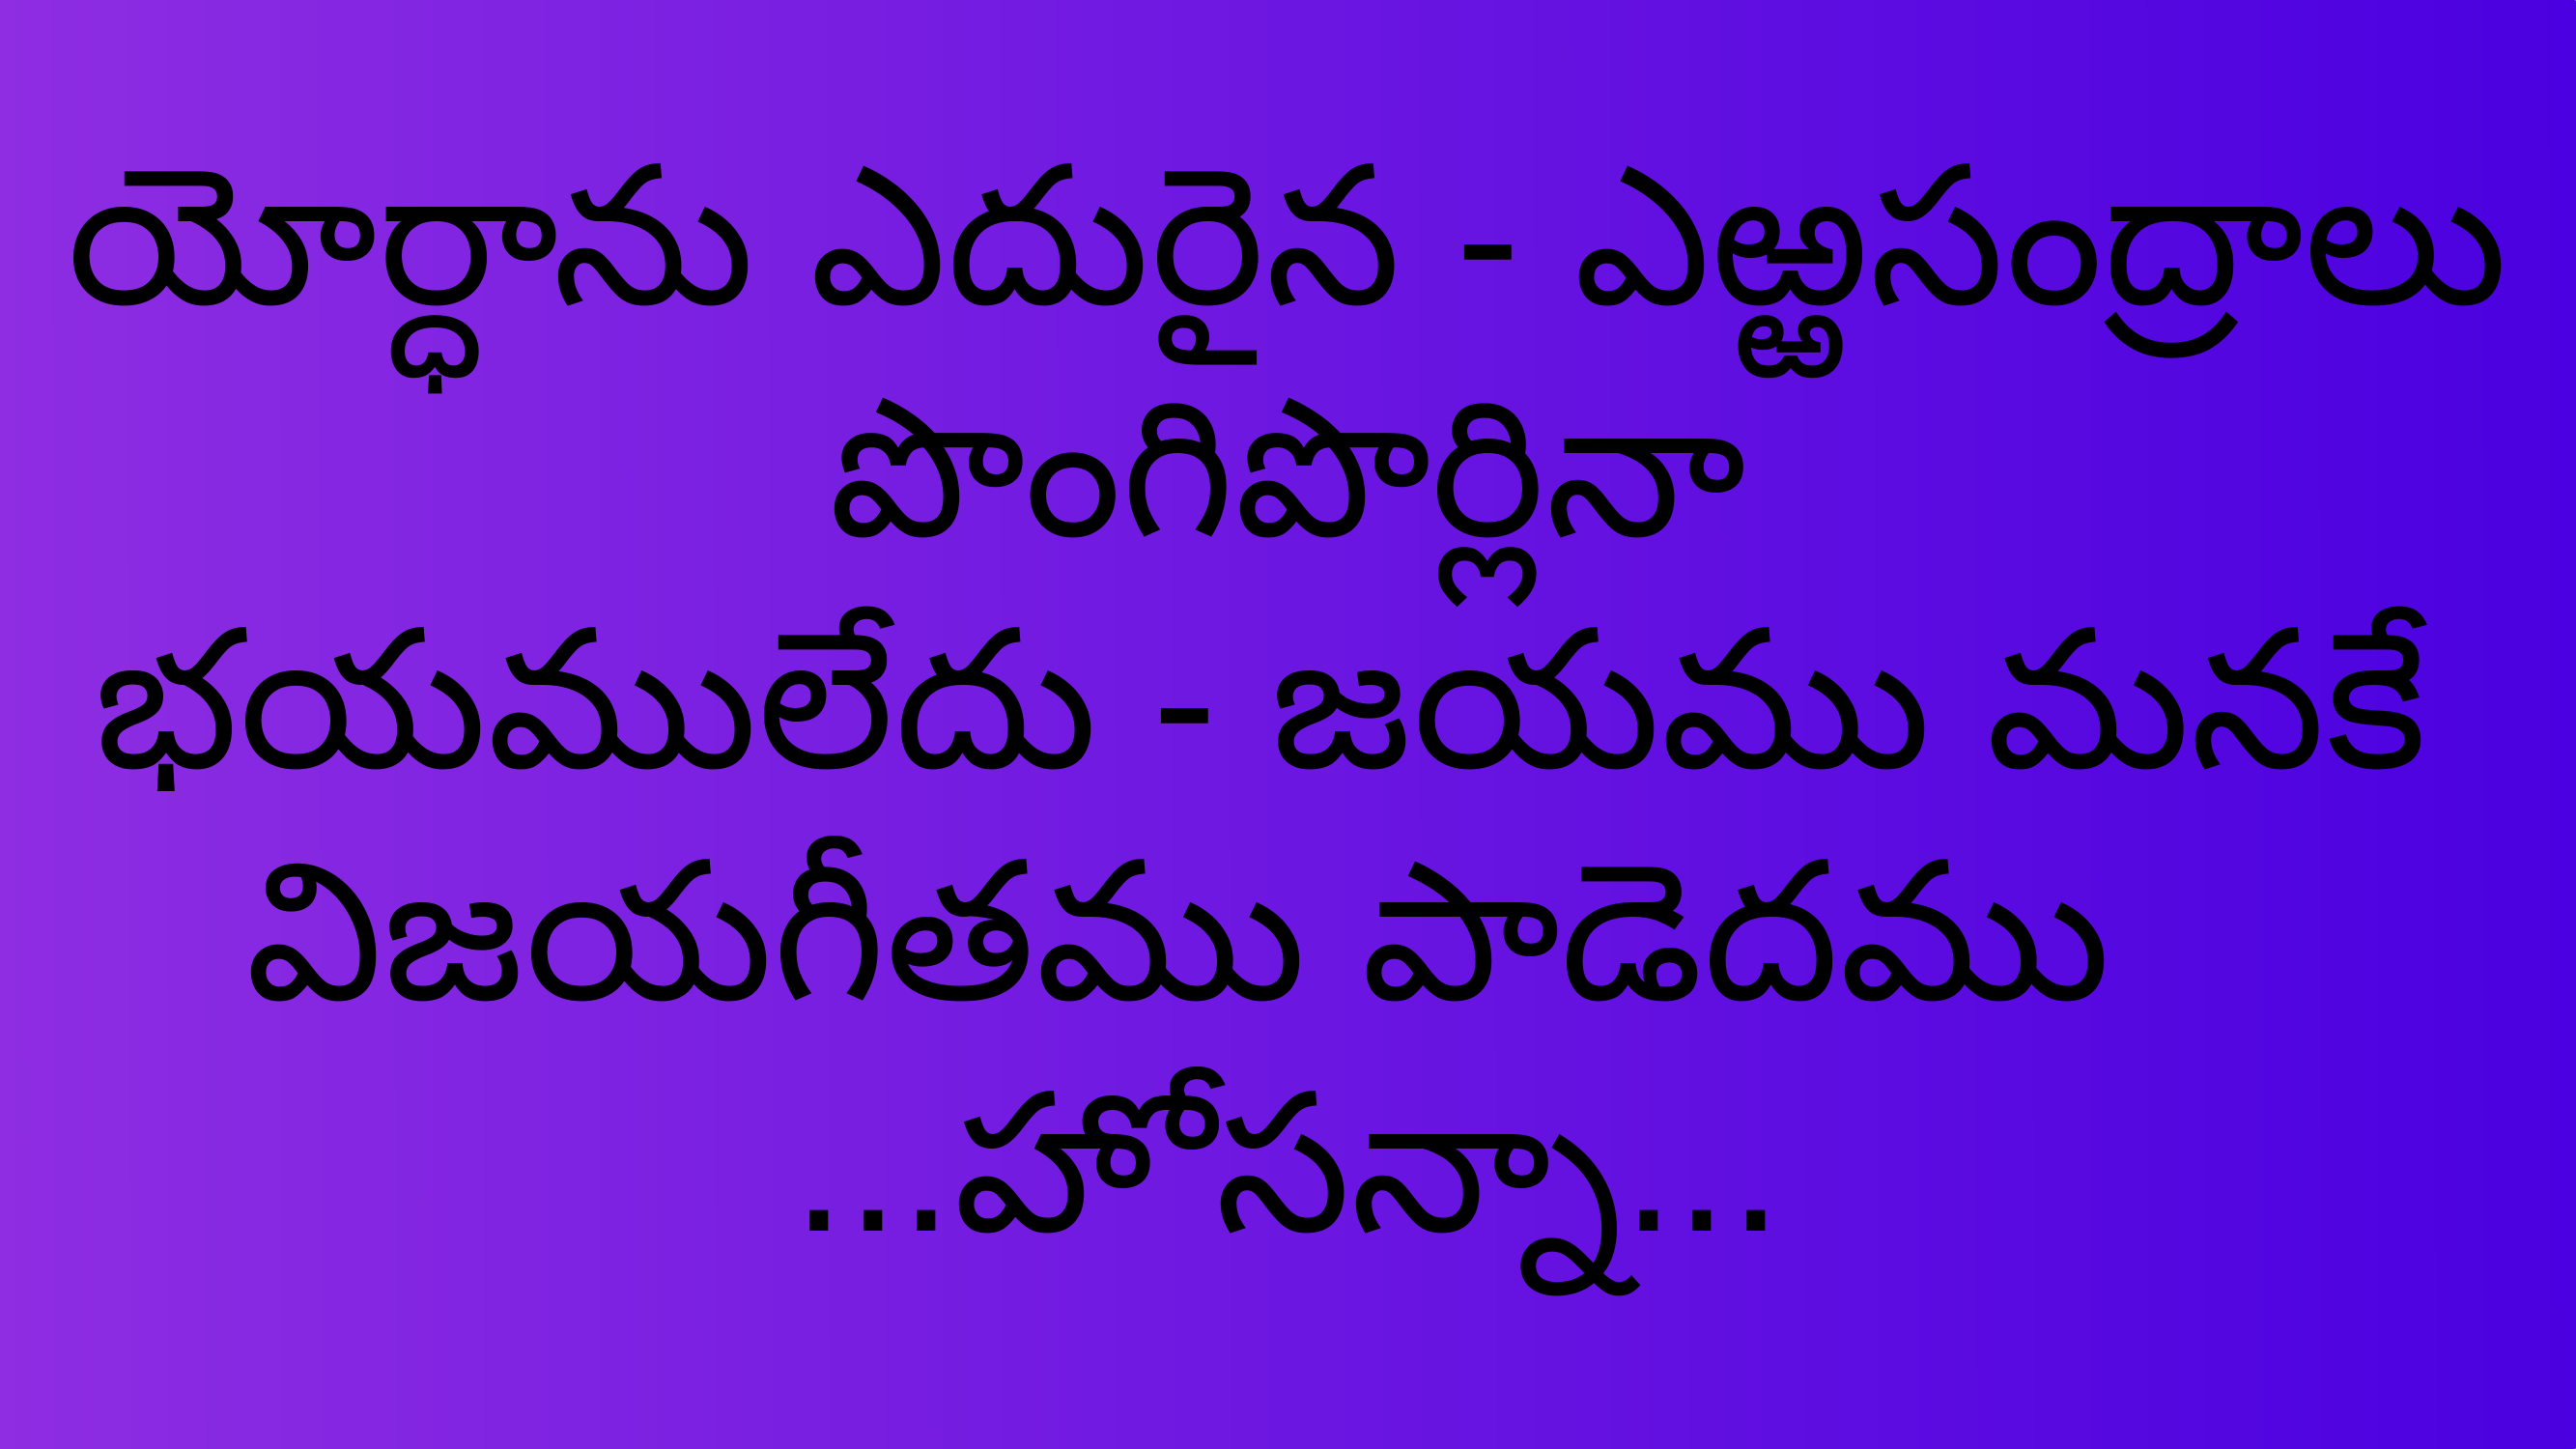

యోర్ధాను ఎదురైన - ఎఱ్ఱసంద్రాలు
పొంగిపొర్లినా
భయములేదు - జయము మనకే
విజయగీతము పాడెదము
...హోసన్నా...